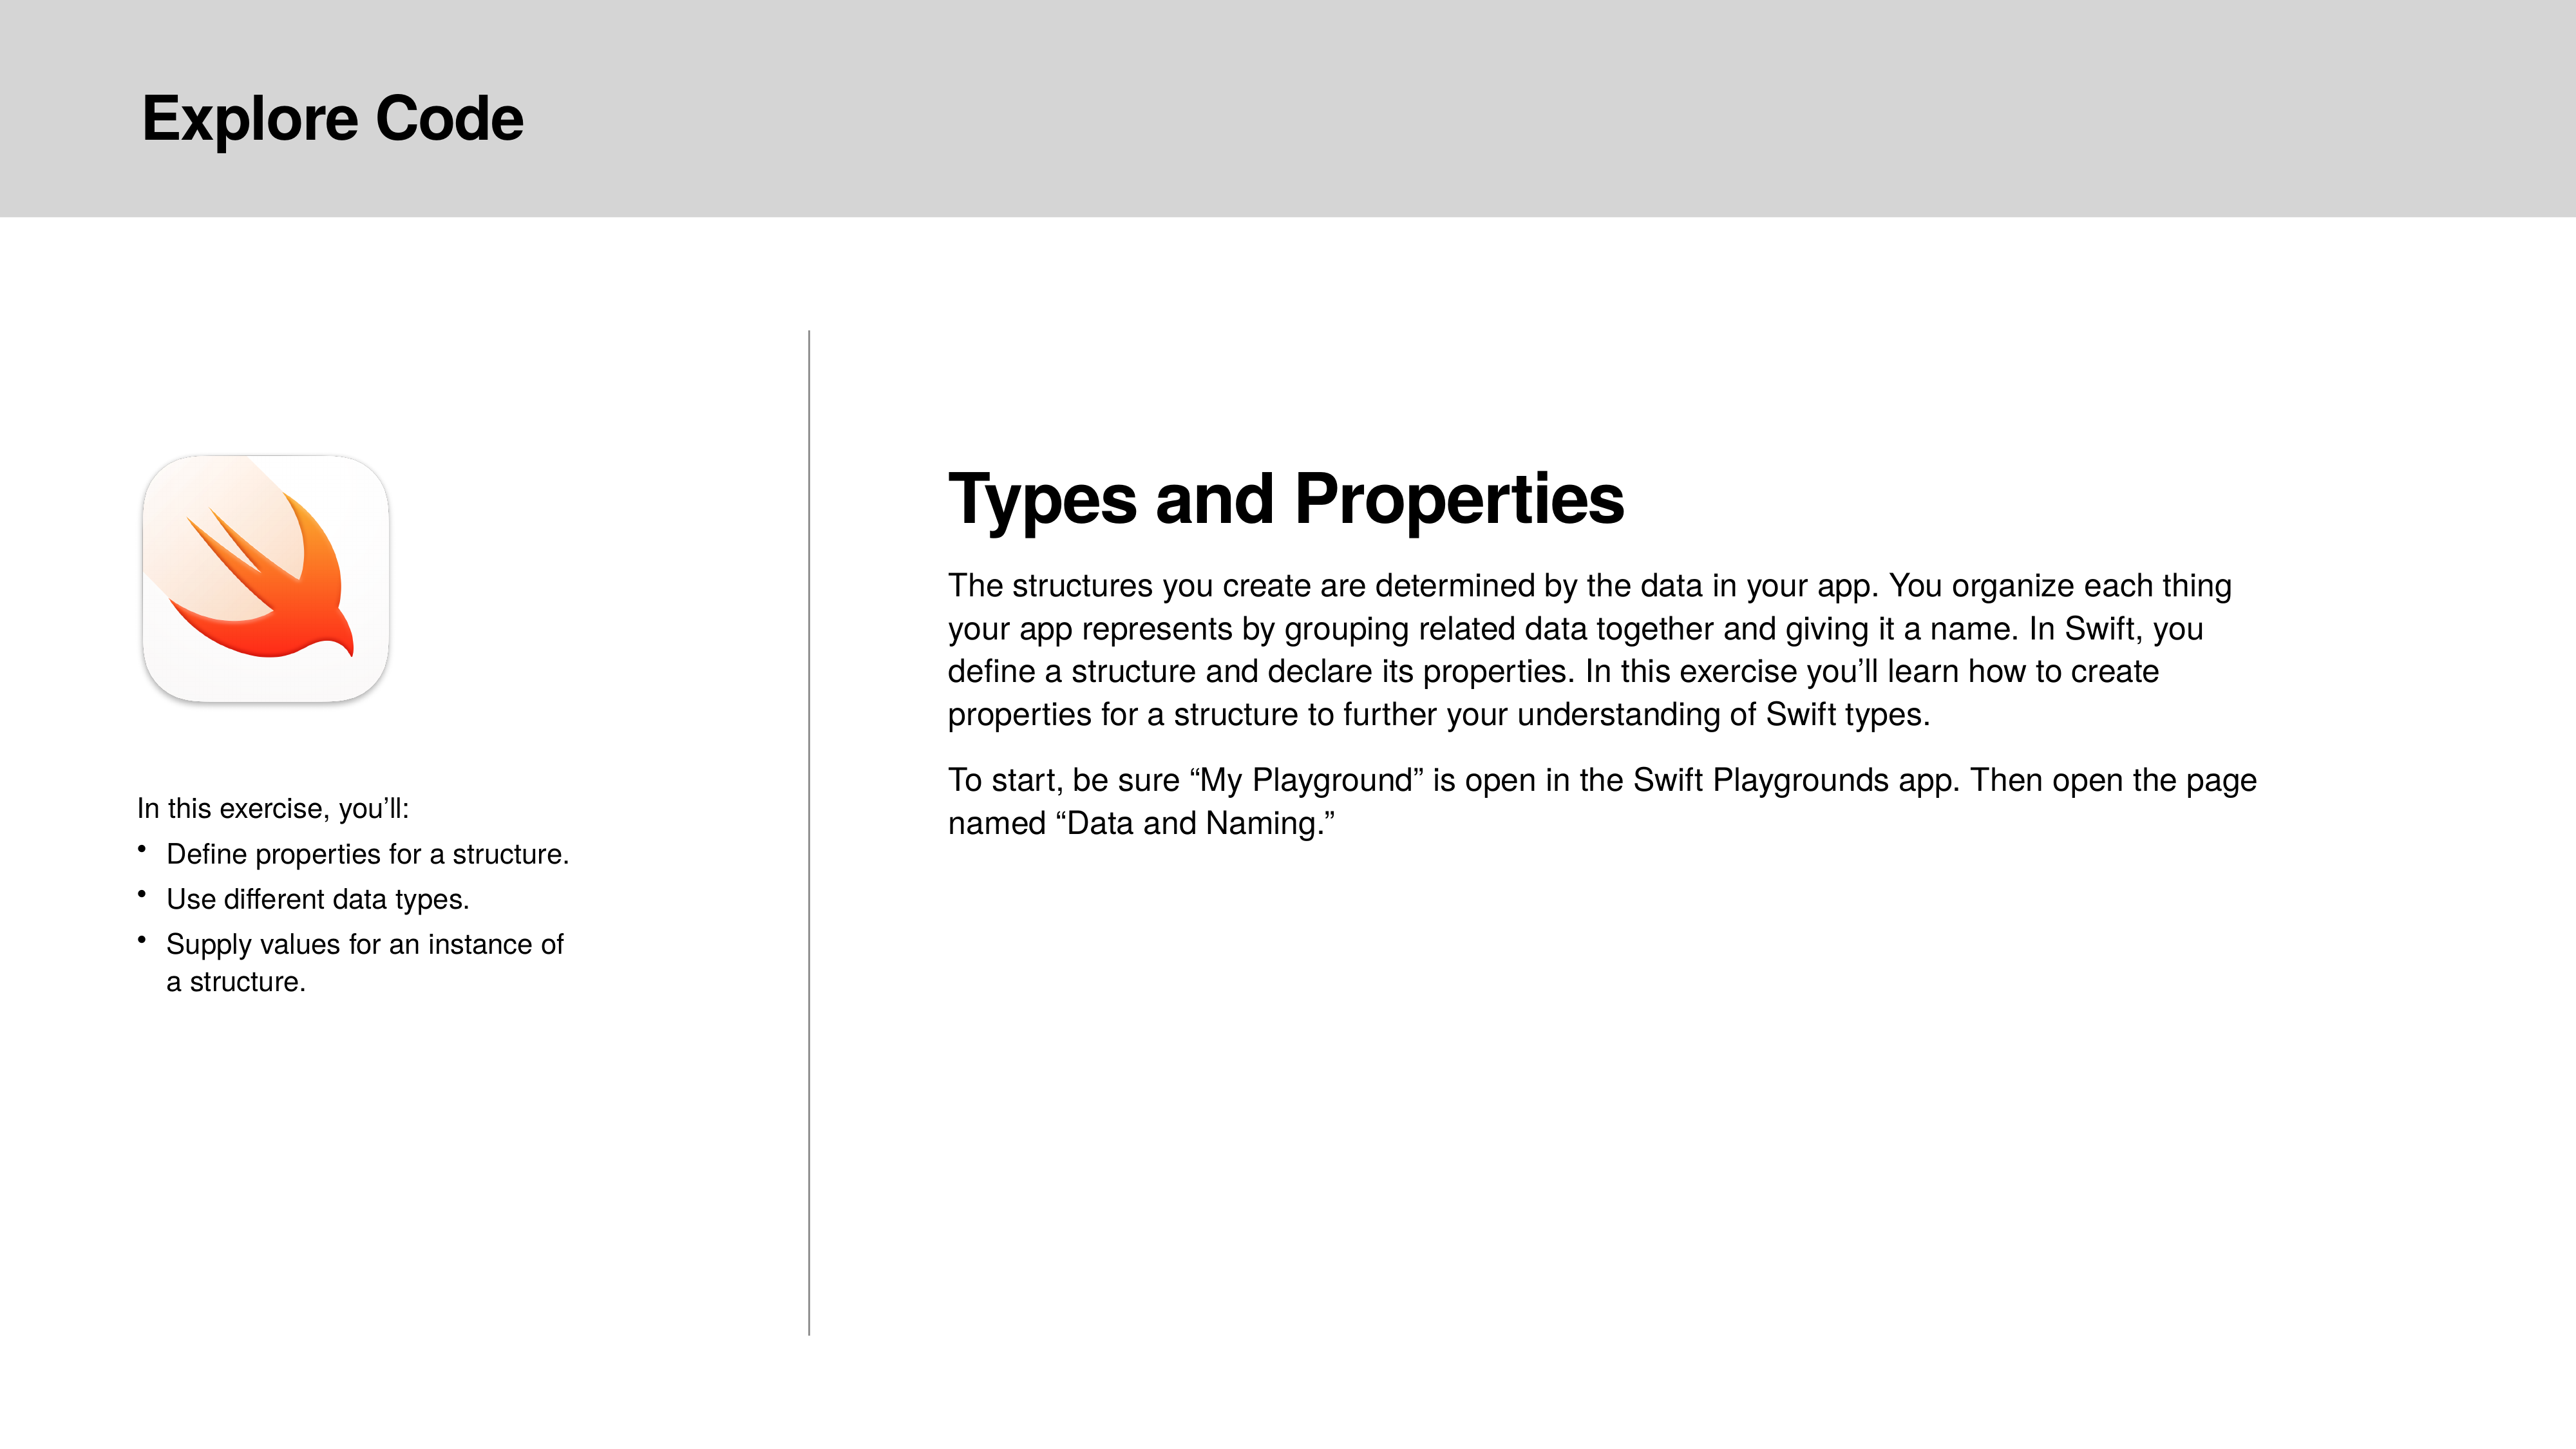

Types and Properties
The structures you create are determined by the data in your app. You organize each thing your app represents by grouping related data together and giving it a name. In Swift, you define a structure and declare its properties. In this exercise you’ll learn how to create properties for a structure to further your understanding of Swift types.
To start, be sure “My Playground” is open in the Swift Playgrounds app. Then open the page named “Data and Naming.”
In this exercise, you’ll:
Define properties for a structure.
Use different data types.
Supply values for an instance of
a structure.
58